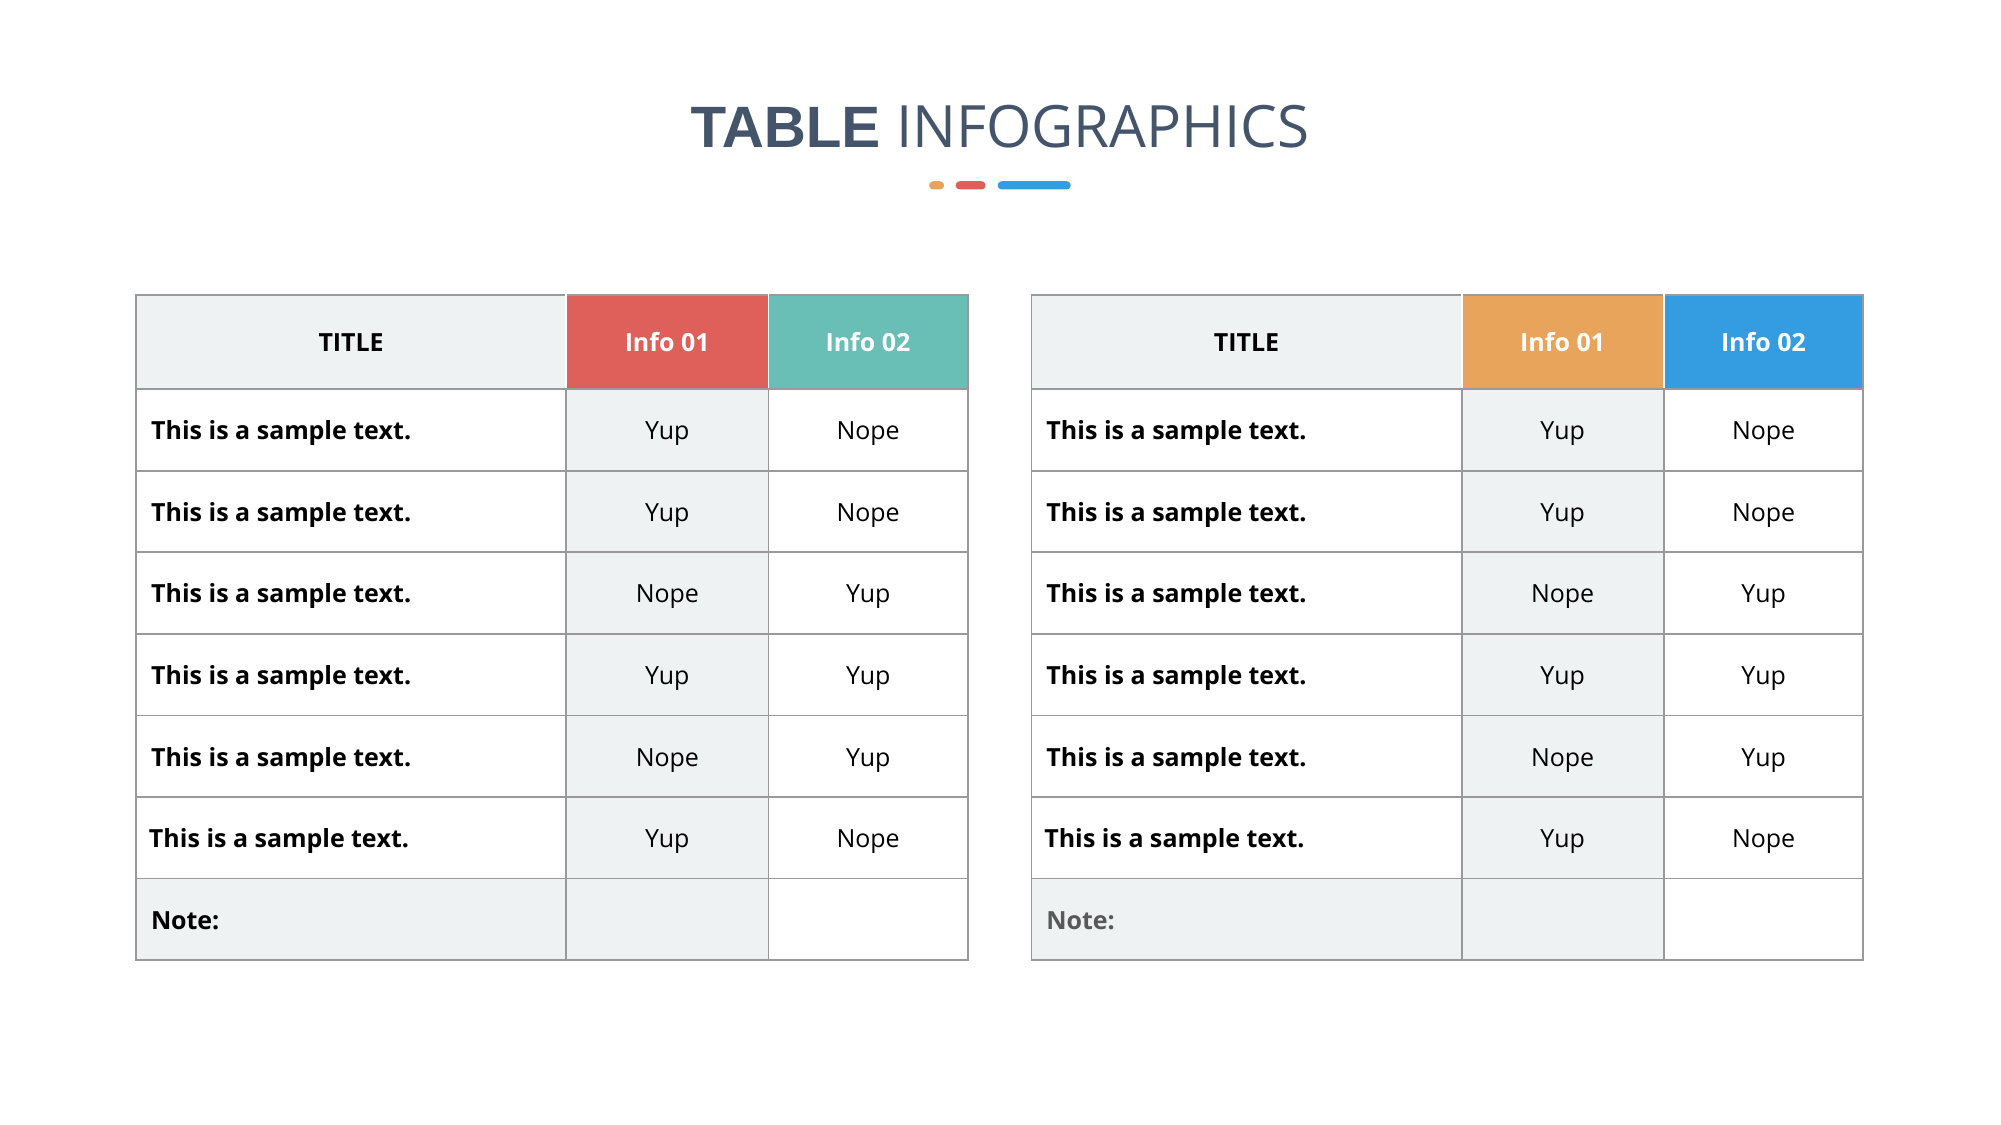

TABLE INFOGRAPHICS

| TITLE | Info 01 | Info 02 |
| --- | --- | --- |
| This is a sample text. | Yup | Nope |
| This is a sample text. | Yup | Nope |
| This is a sample text. | Nope | Yup |
| This is a sample text. | Yup | Yup |
| This is a sample text. | Nope | Yup |
| This is a sample text. | Yup | Nope |
| Note: |  |  |
| TITLE | Info 01 | Info 02 |
| --- | --- | --- |
| This is a sample text. | Yup | Nope |
| This is a sample text. | Yup | Nope |
| This is a sample text. | Nope | Yup |
| This is a sample text. | Yup | Yup |
| This is a sample text. | Nope | Yup |
| This is a sample text. | Yup | Nope |
| Note: |  |  |